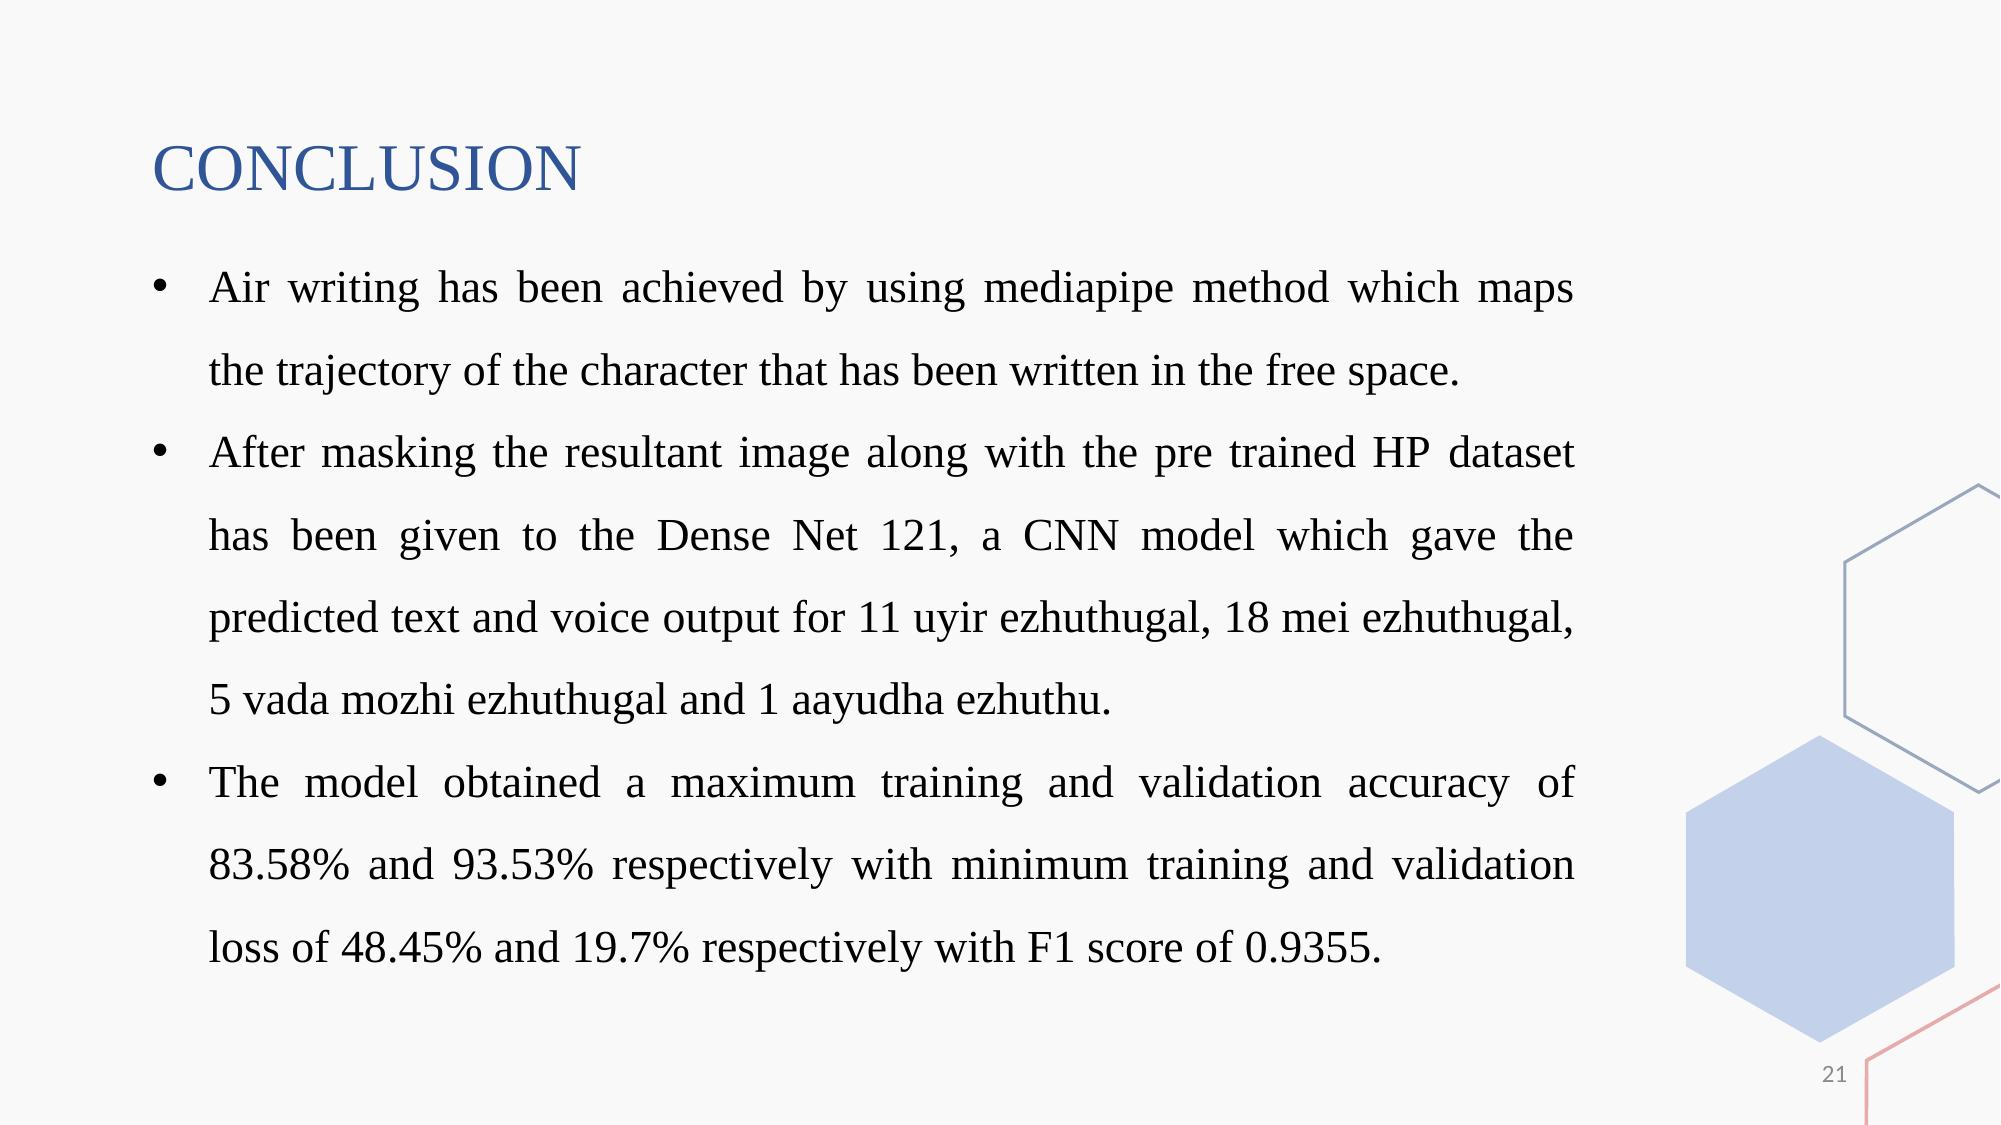

# CONCLUSION
Air writing has been achieved by using mediapipe method which maps the trajectory of the character that has been written in the free space.
After masking the resultant image along with the pre trained HP dataset has been given to the Dense Net 121, a CNN model which gave the predicted text and voice output for 11 uyir ezhuthugal, 18 mei ezhuthugal, 5 vada mozhi ezhuthugal and 1 aayudha ezhuthu.
The model obtained a maximum training and validation accuracy of 83.58% and 93.53% respectively with minimum training and validation loss of 48.45% and 19.7% respectively with F1 score of 0.9355.

21